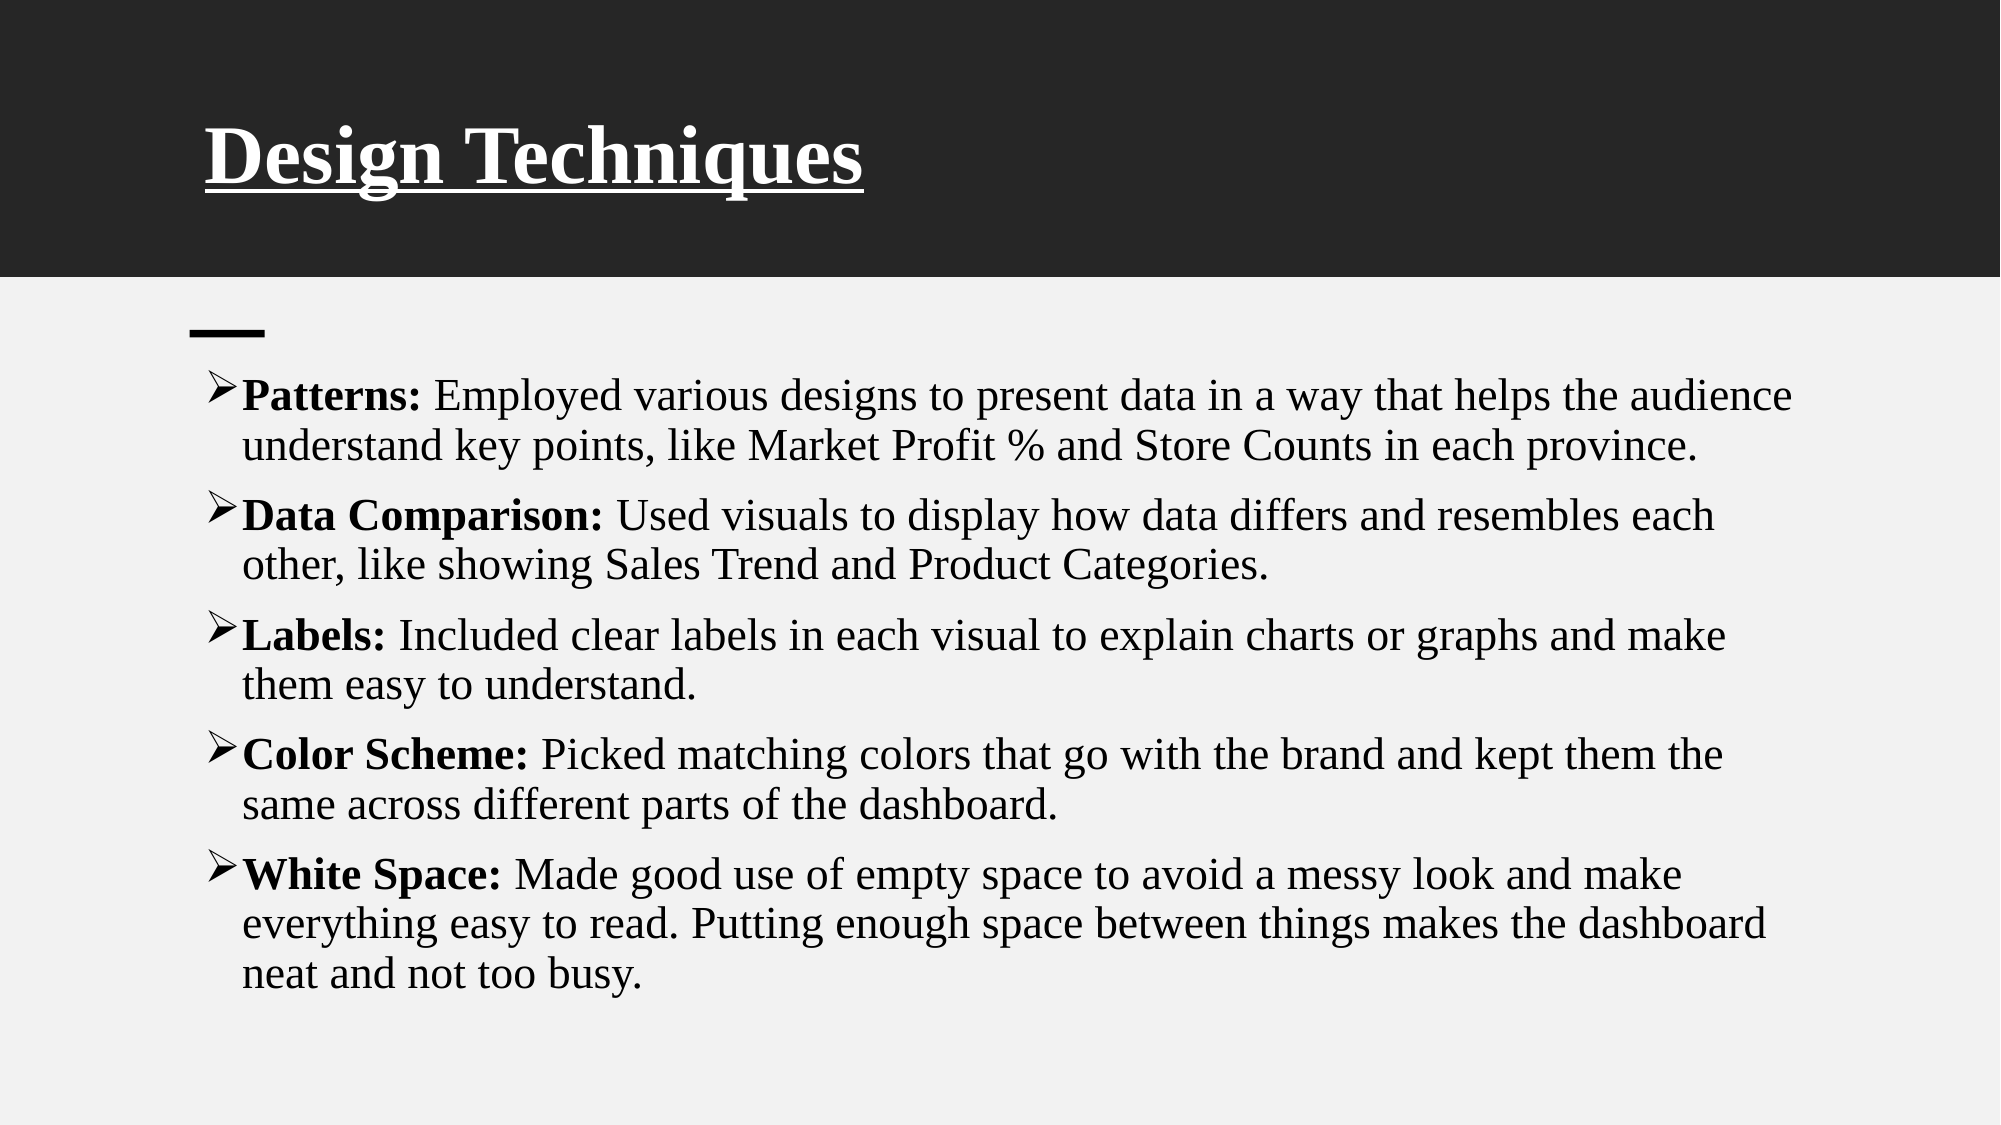

# Design Techniques

Patterns: Employed various designs to present data in a way that helps the audience understand key points, like Market Profit % and Store Counts in each province.
Data Comparison: Used visuals to display how data differs and resembles each other, like showing Sales Trend and Product Categories.
Labels: Included clear labels in each visual to explain charts or graphs and make them easy to understand.
Color Scheme: Picked matching colors that go with the brand and kept them the same across different parts of the dashboard.
White Space: Made good use of empty space to avoid a messy look and make everything easy to read. Putting enough space between things makes the dashboard neat and not too busy.